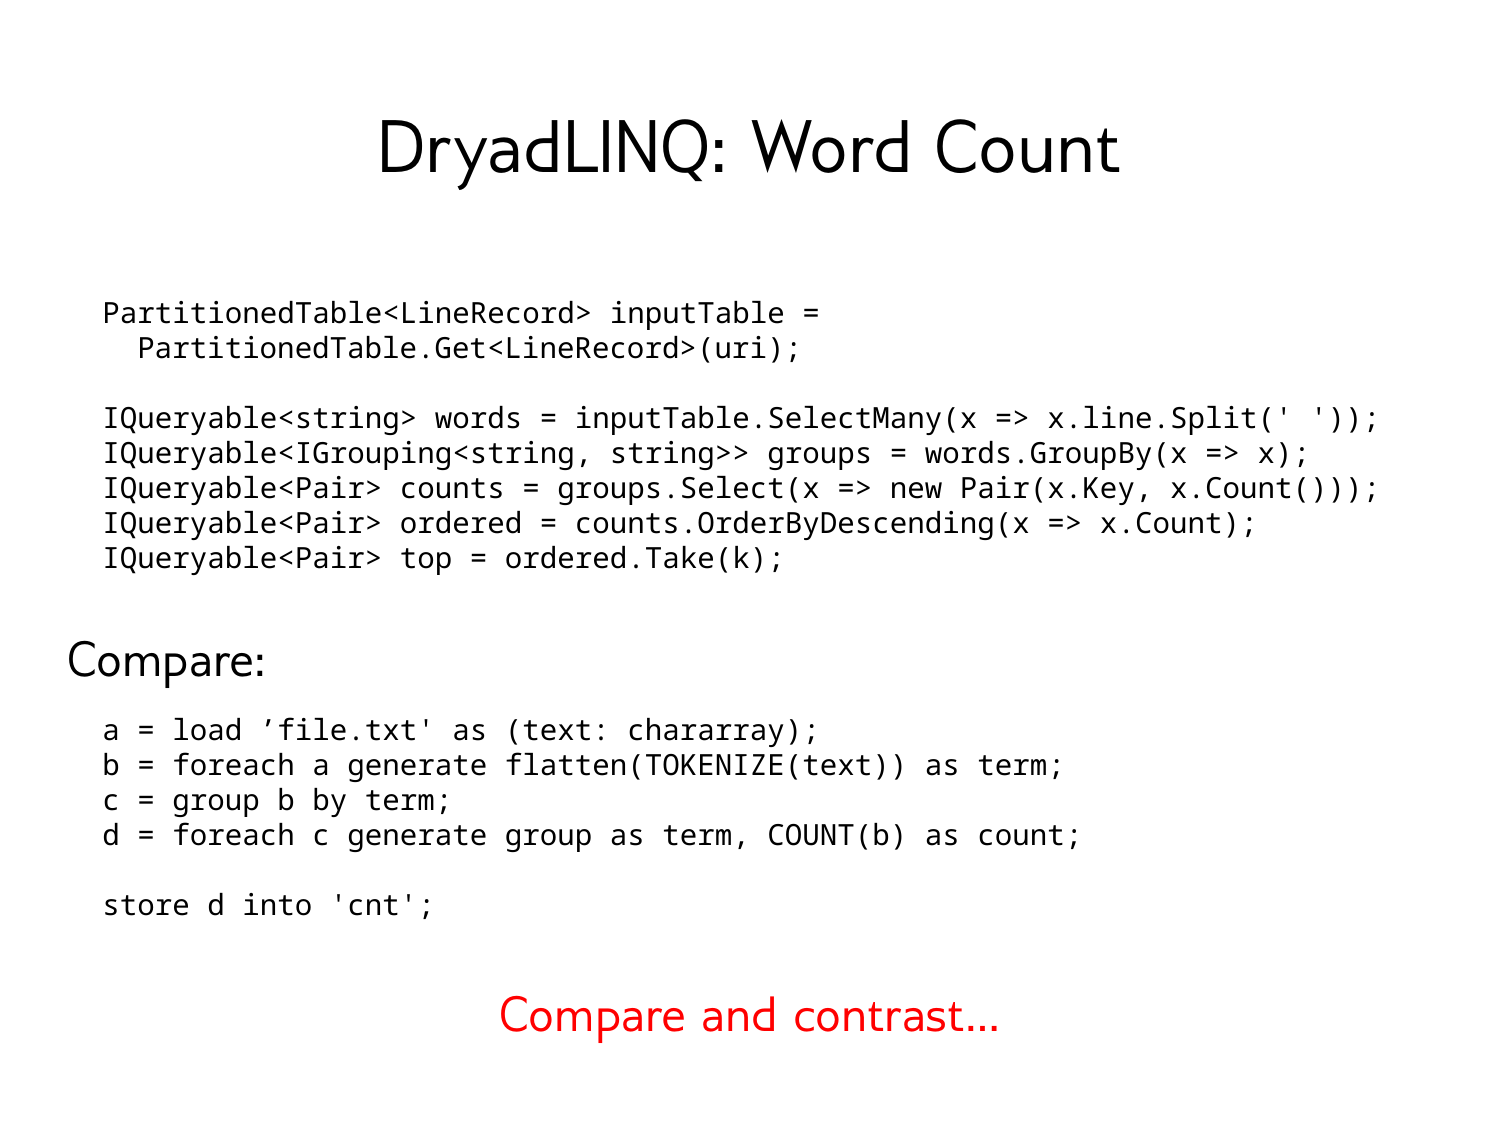

DryadLINQ: Word Count
PartitionedTable<LineRecord> inputTable =
  PartitionedTable.Get<LineRecord>(uri);

IQueryable<string> words = inputTable.SelectMany(x => x.line.Split(' '));
IQueryable<IGrouping<string, string>> groups = words.GroupBy(x => x);
IQueryable<Pair> counts = groups.Select(x => new Pair(x.Key, x.Count()));
IQueryable<Pair> ordered = counts.OrderByDescending(x => x.Count);
IQueryable<Pair> top = ordered.Take(k);
Compare:
a = load ’file.txt' as (text: chararray);
b = foreach a generate flatten(TOKENIZE(text)) as term;
c = group b by term;
d = foreach c generate group as term, COUNT(b) as count;

store d into 'cnt';
Compare and contrast…